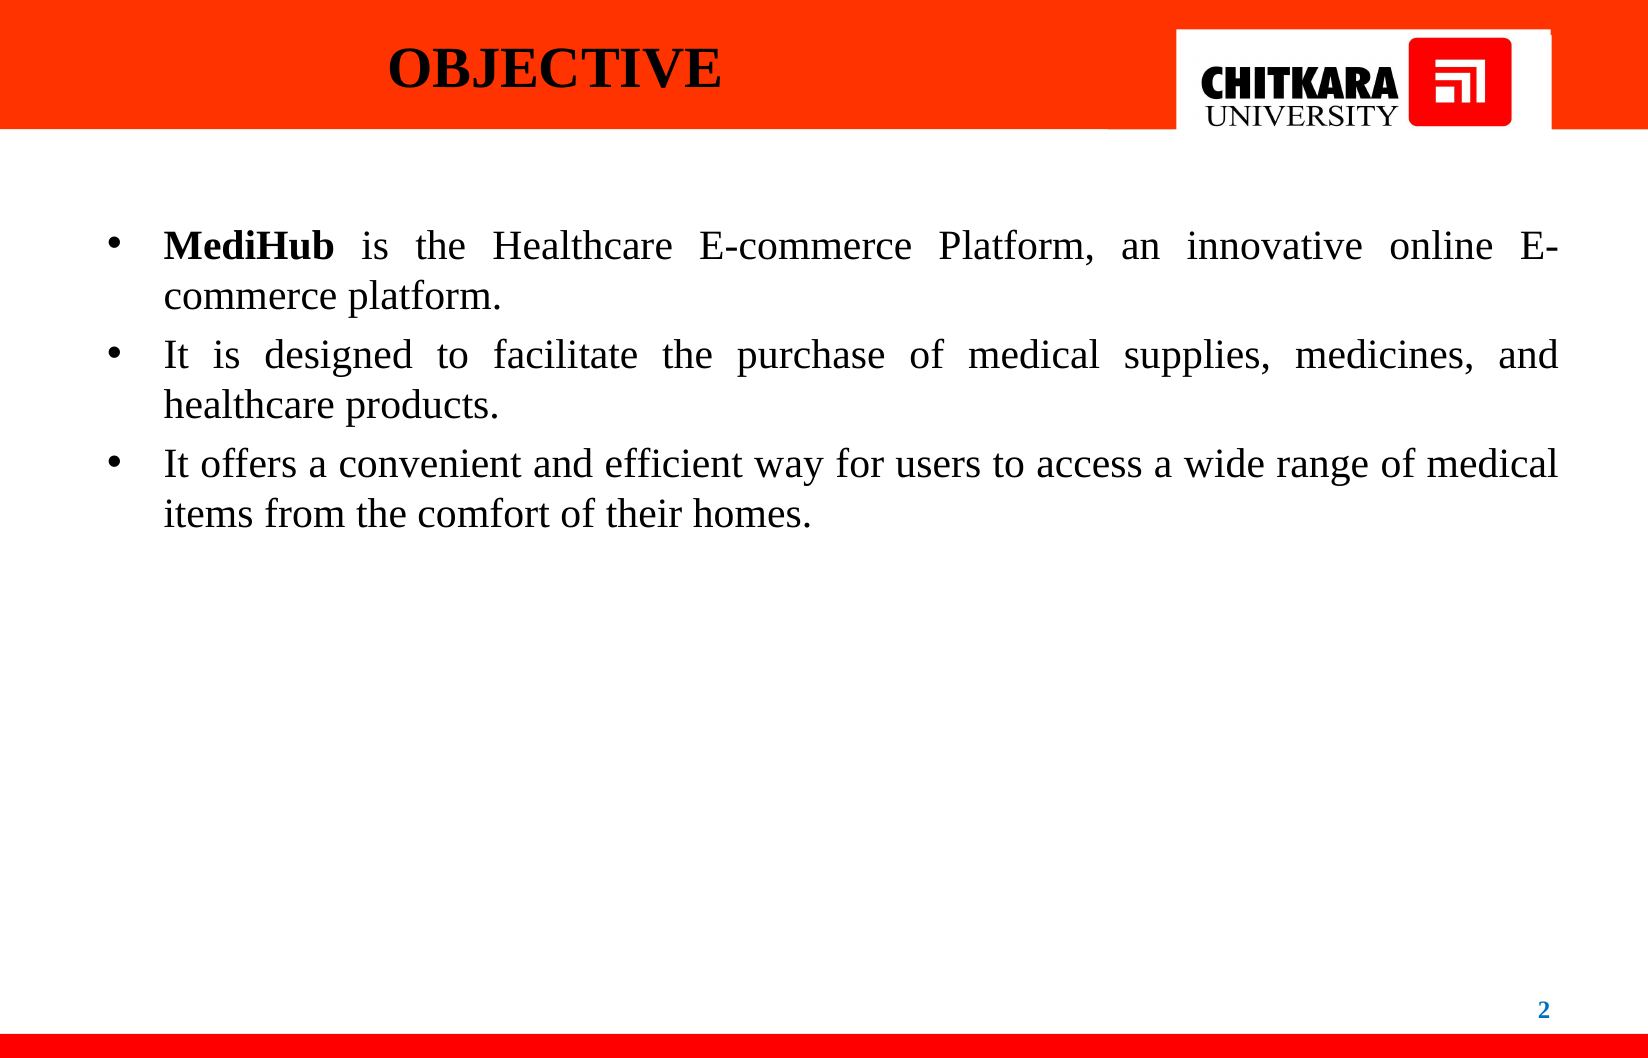

# OBJECTIVE
MediHub is the Healthcare E-commerce Platform, an innovative online E-commerce platform.
It is designed to facilitate the purchase of medical supplies, medicines, and healthcare products.
It offers a convenient and efficient way for users to access a wide range of medical items from the comfort of their homes.
2